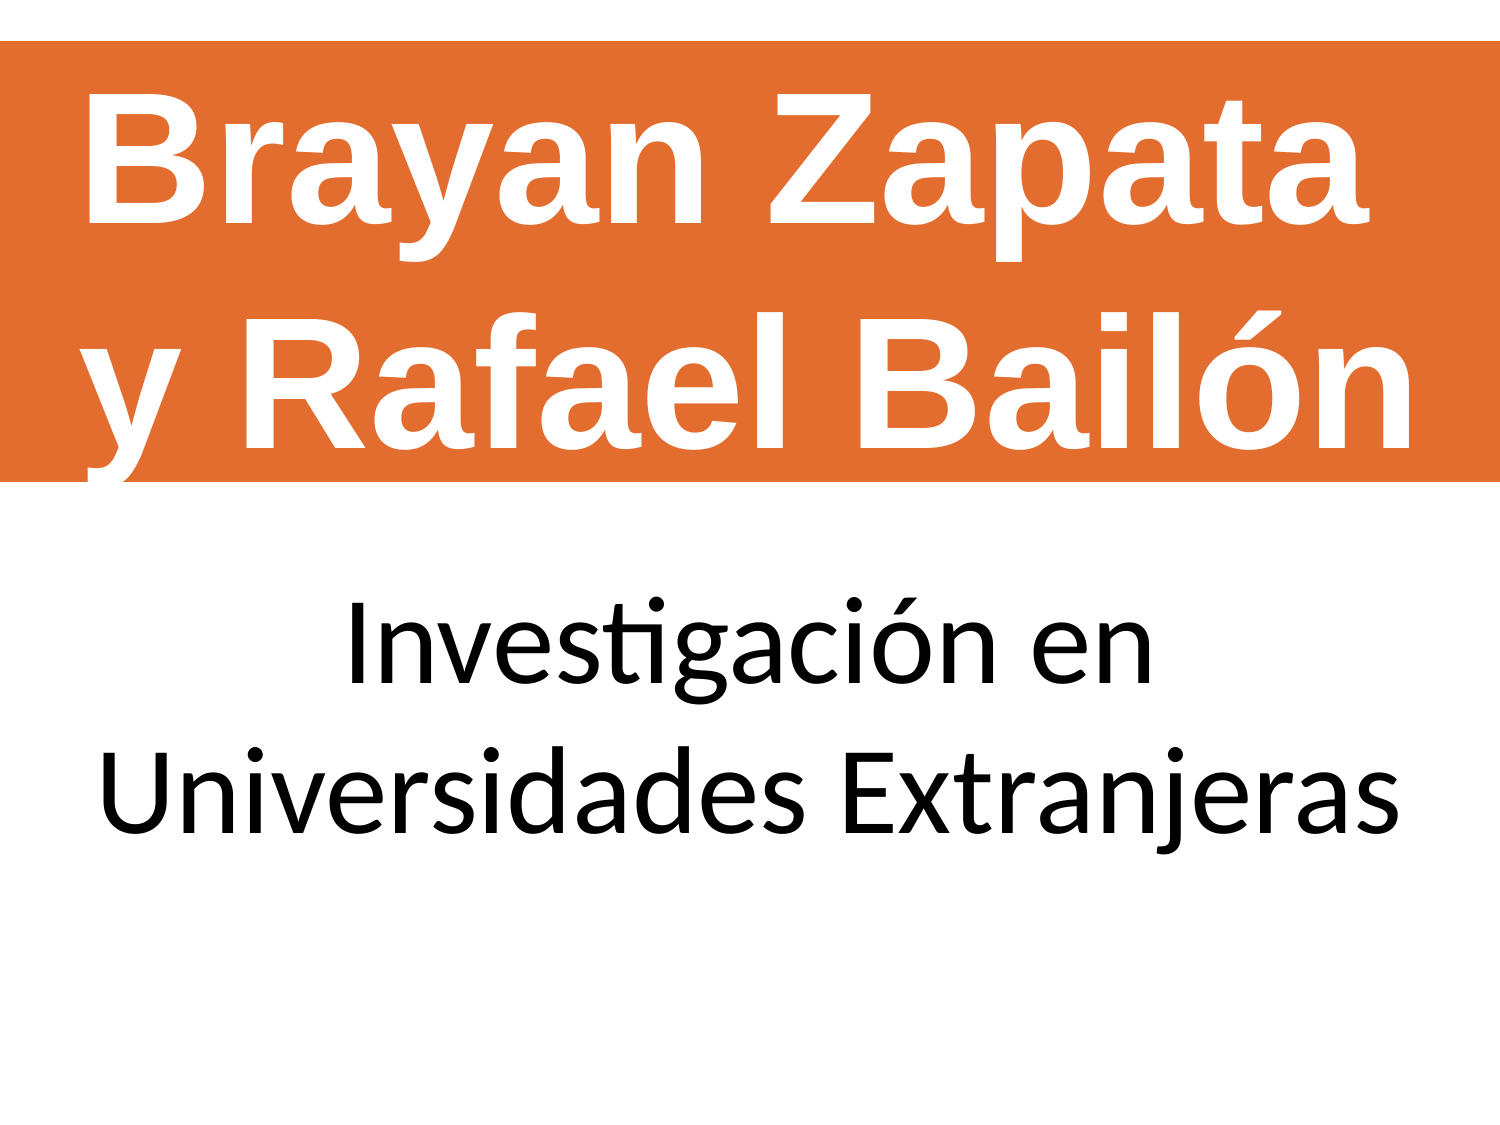

Brayan Zapata
y Rafael Bailón
Investigación en Universidades Extranjeras